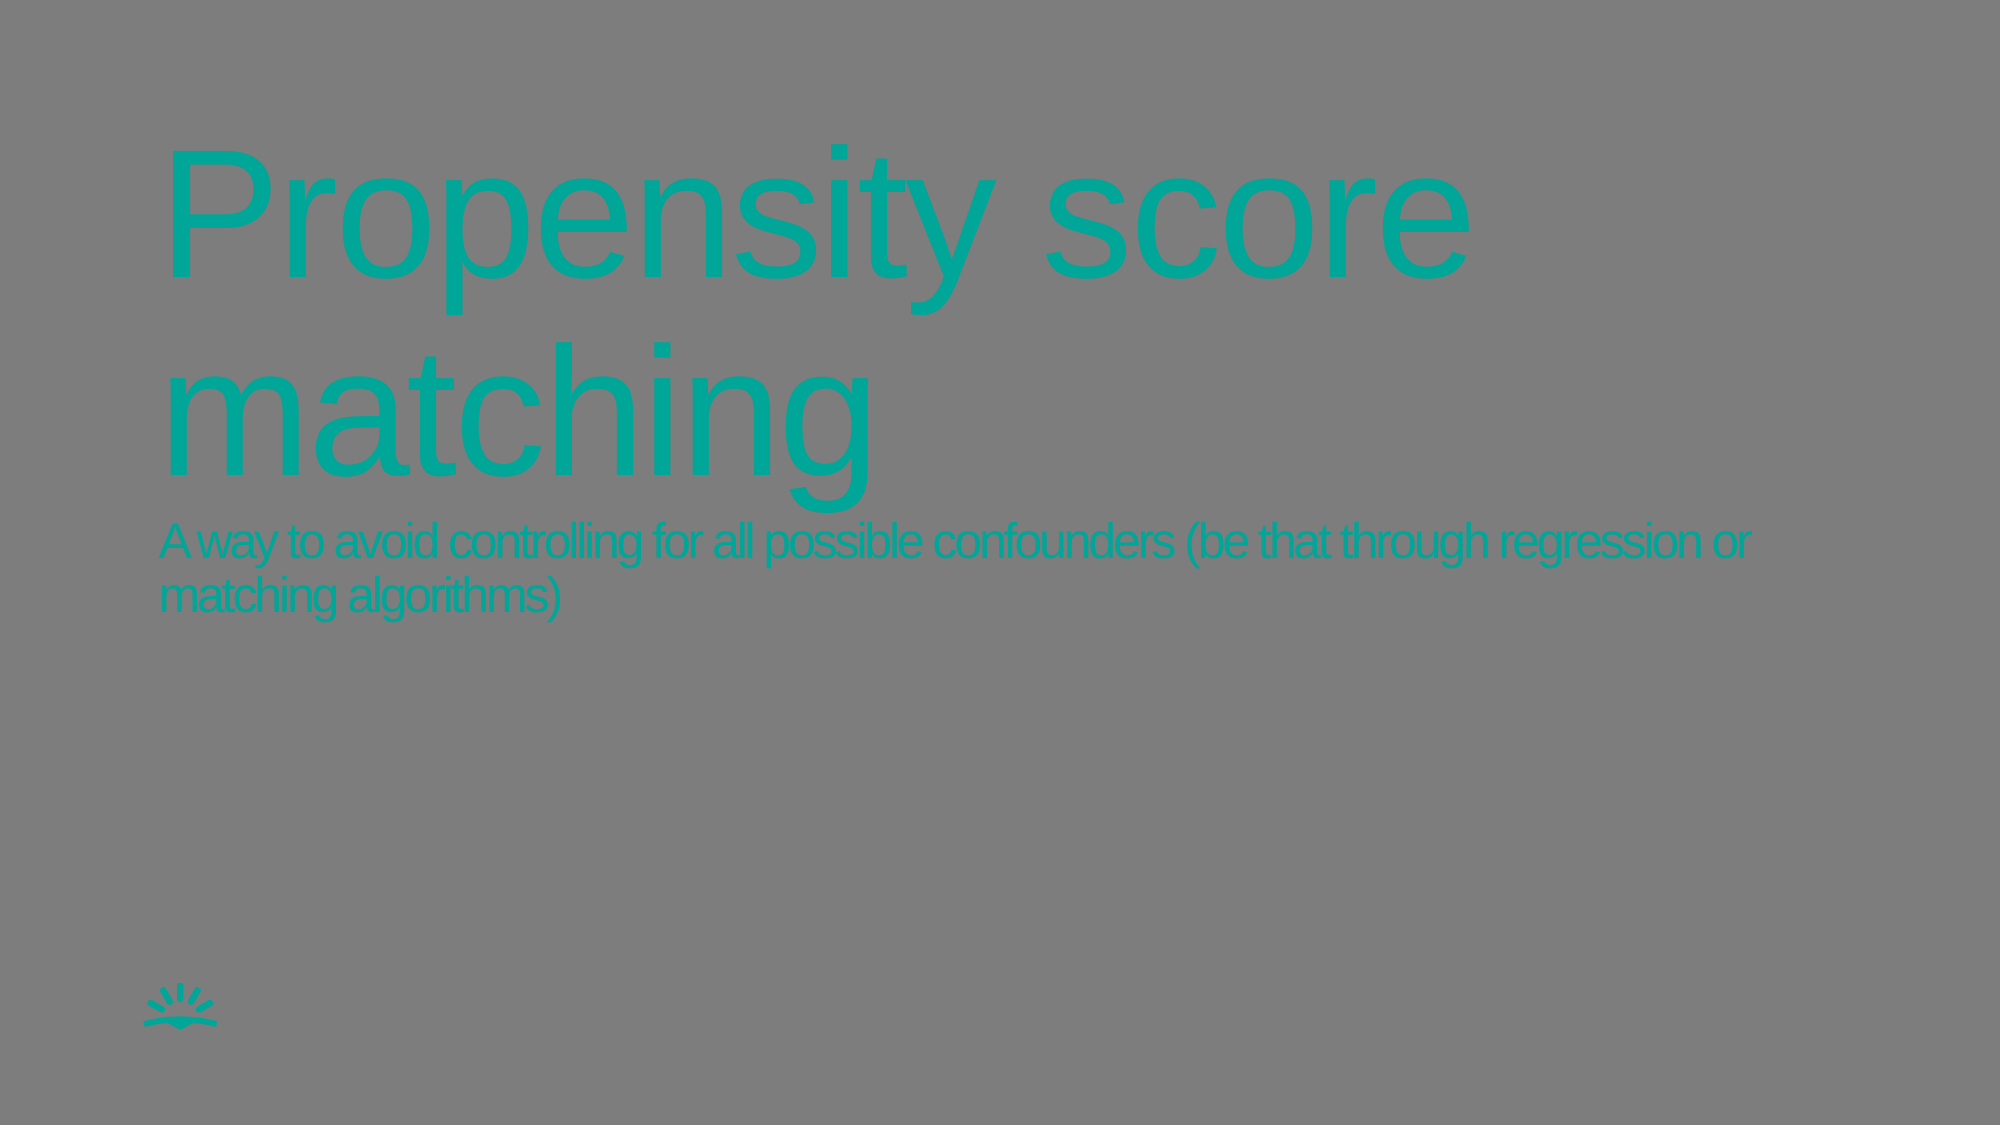

# Propensity score matching A way to avoid controlling for all possible confounders (be that through regression or matching algorithms)